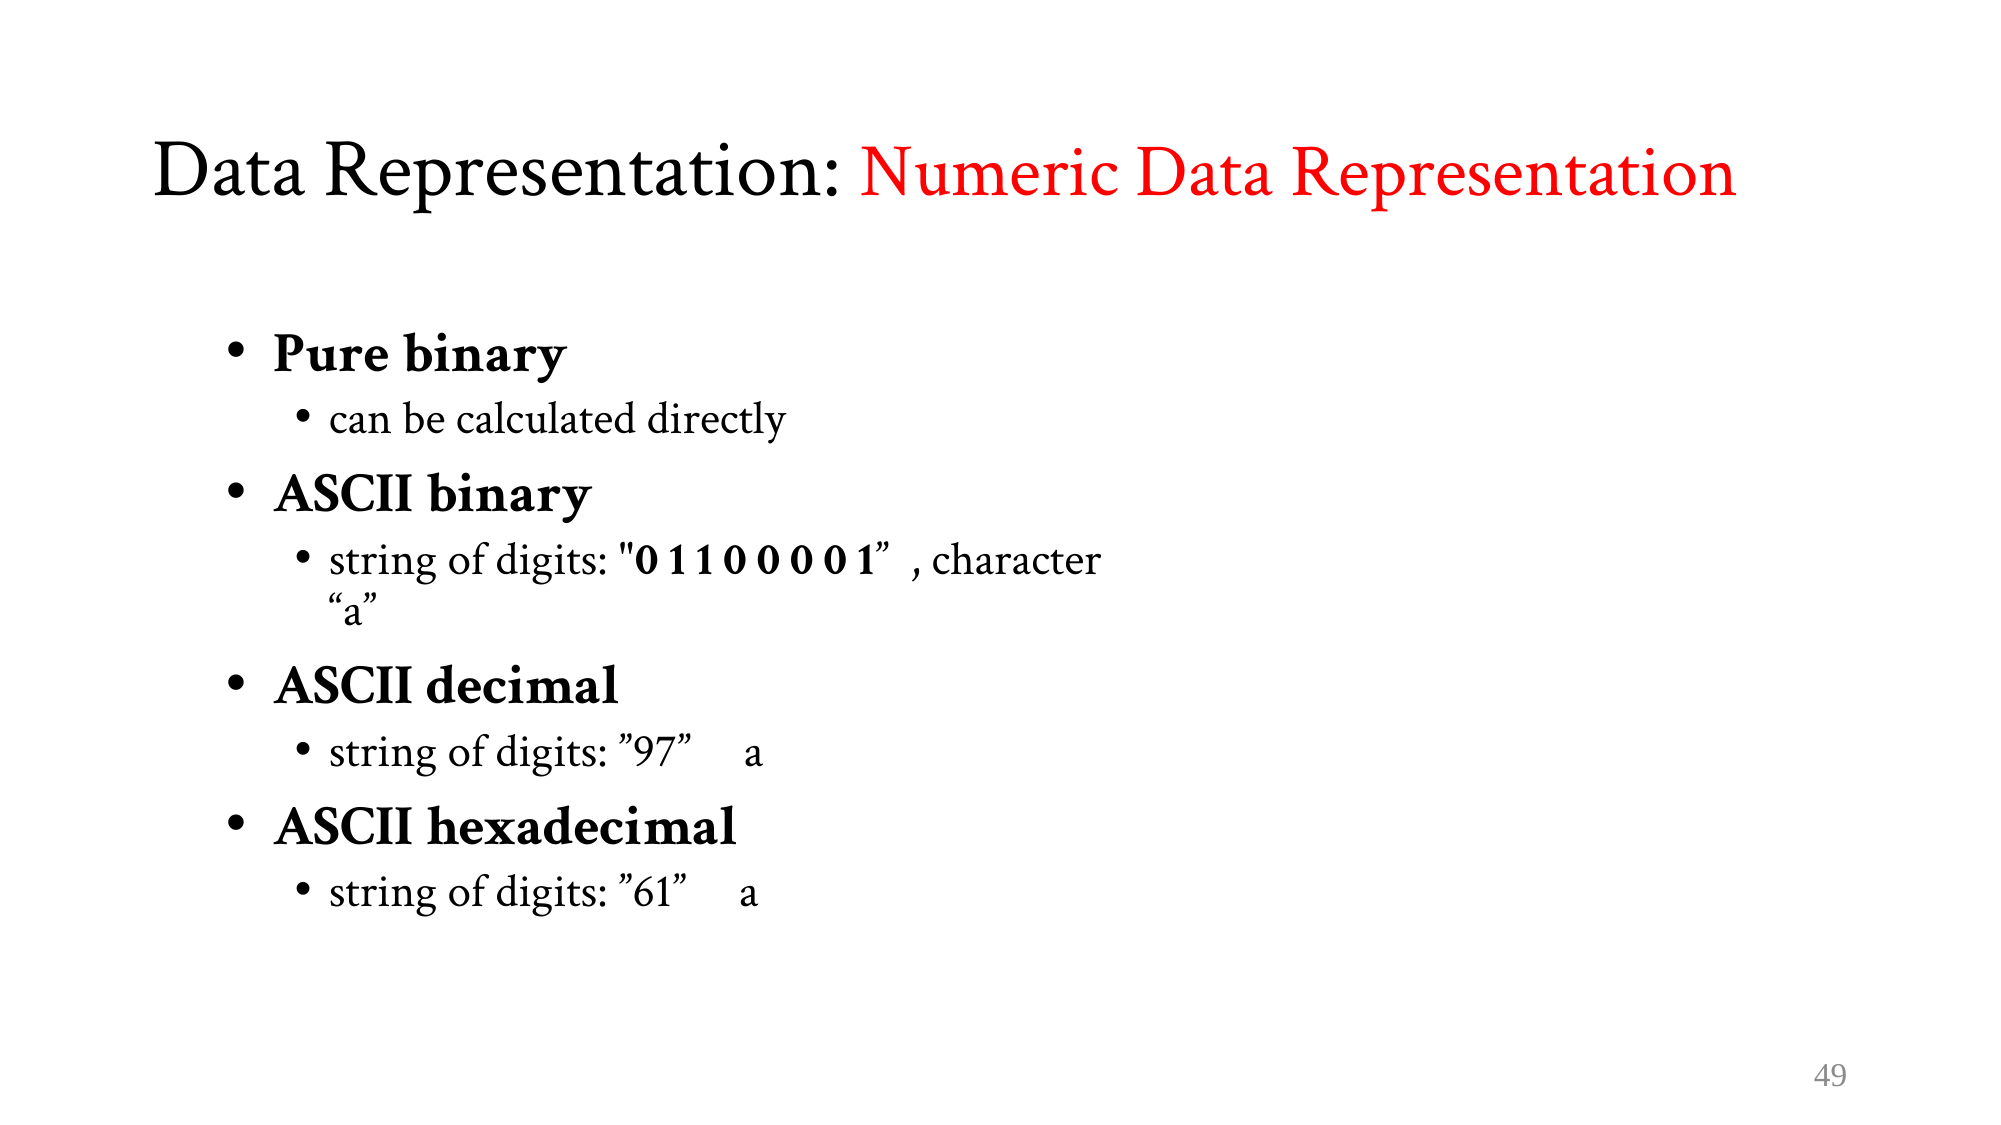

# Data Representation: Numeric Data Representation
 Pure binary
can be calculated directly
 ASCII binary
string of digits: "0 1 1 0 0 0 0 1”  , character “a”
 ASCII decimal
string of digits: ”97”     a
 ASCII hexadecimal
string of digits: ”61”     a
49